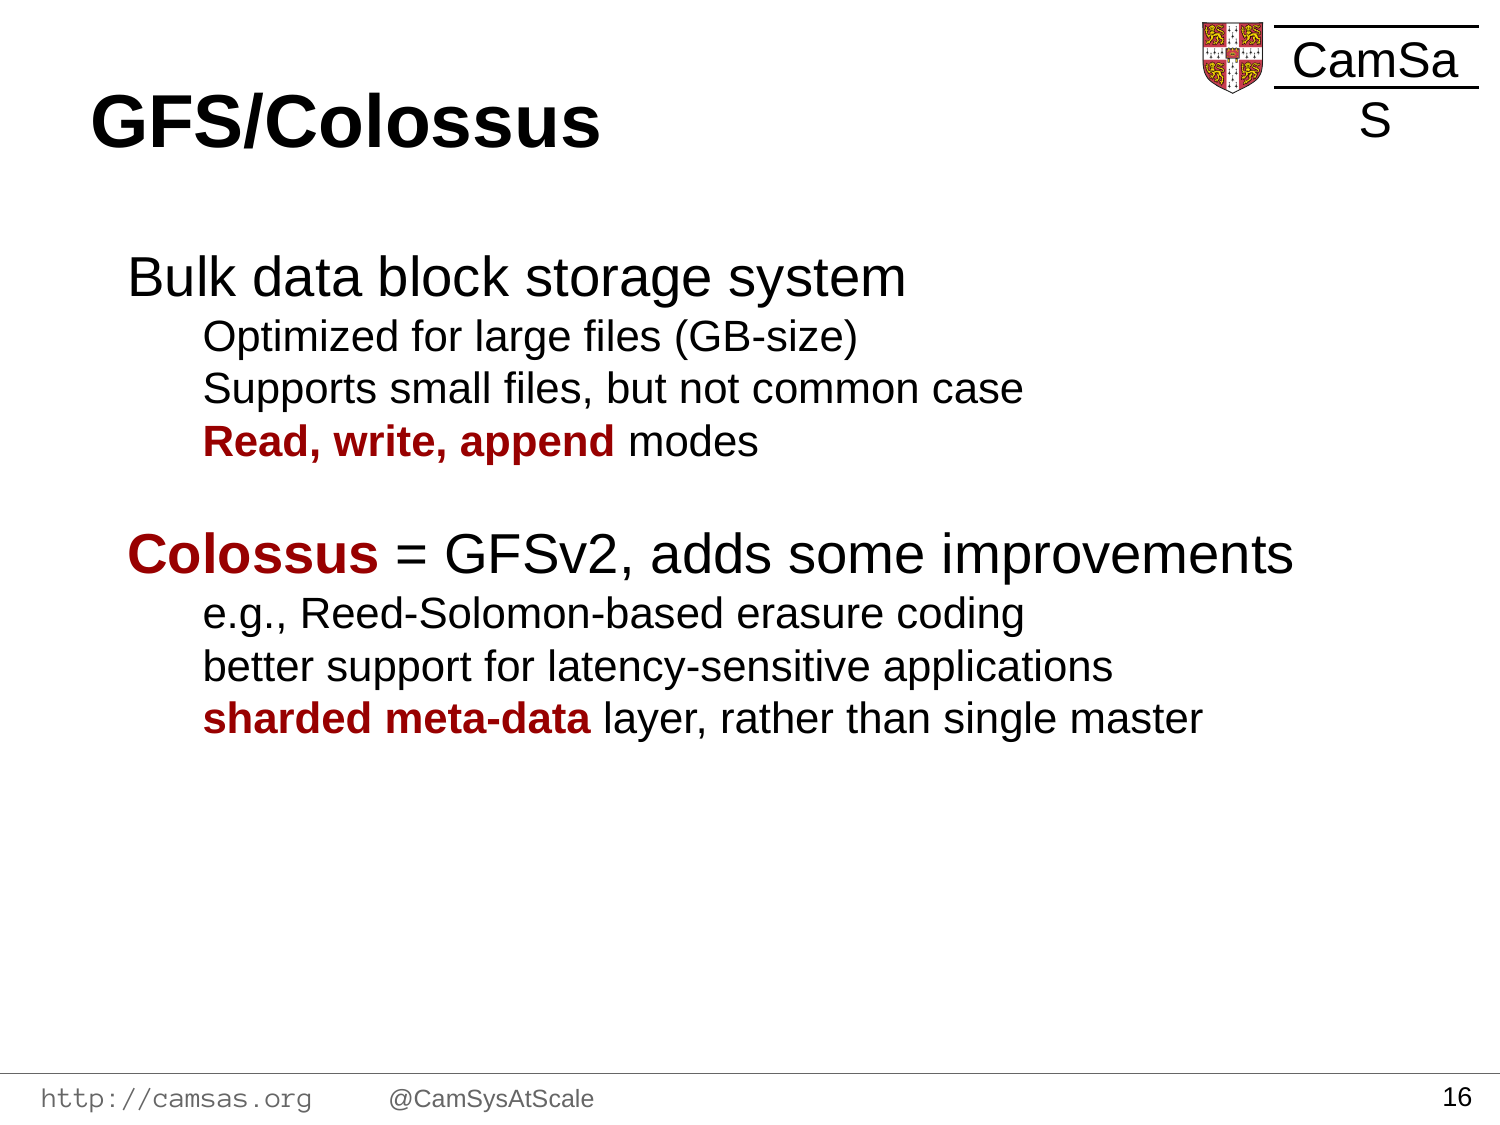

# GFS/Colossus
Bulk data block storage system
Optimized for large files (GB-size)
Supports small files, but not common case
Read, write, append modes
Colossus = GFSv2, adds some improvements
e.g., Reed-Solomon-based erasure coding
better support for latency-sensitive applications
sharded meta-data layer, rather than single master